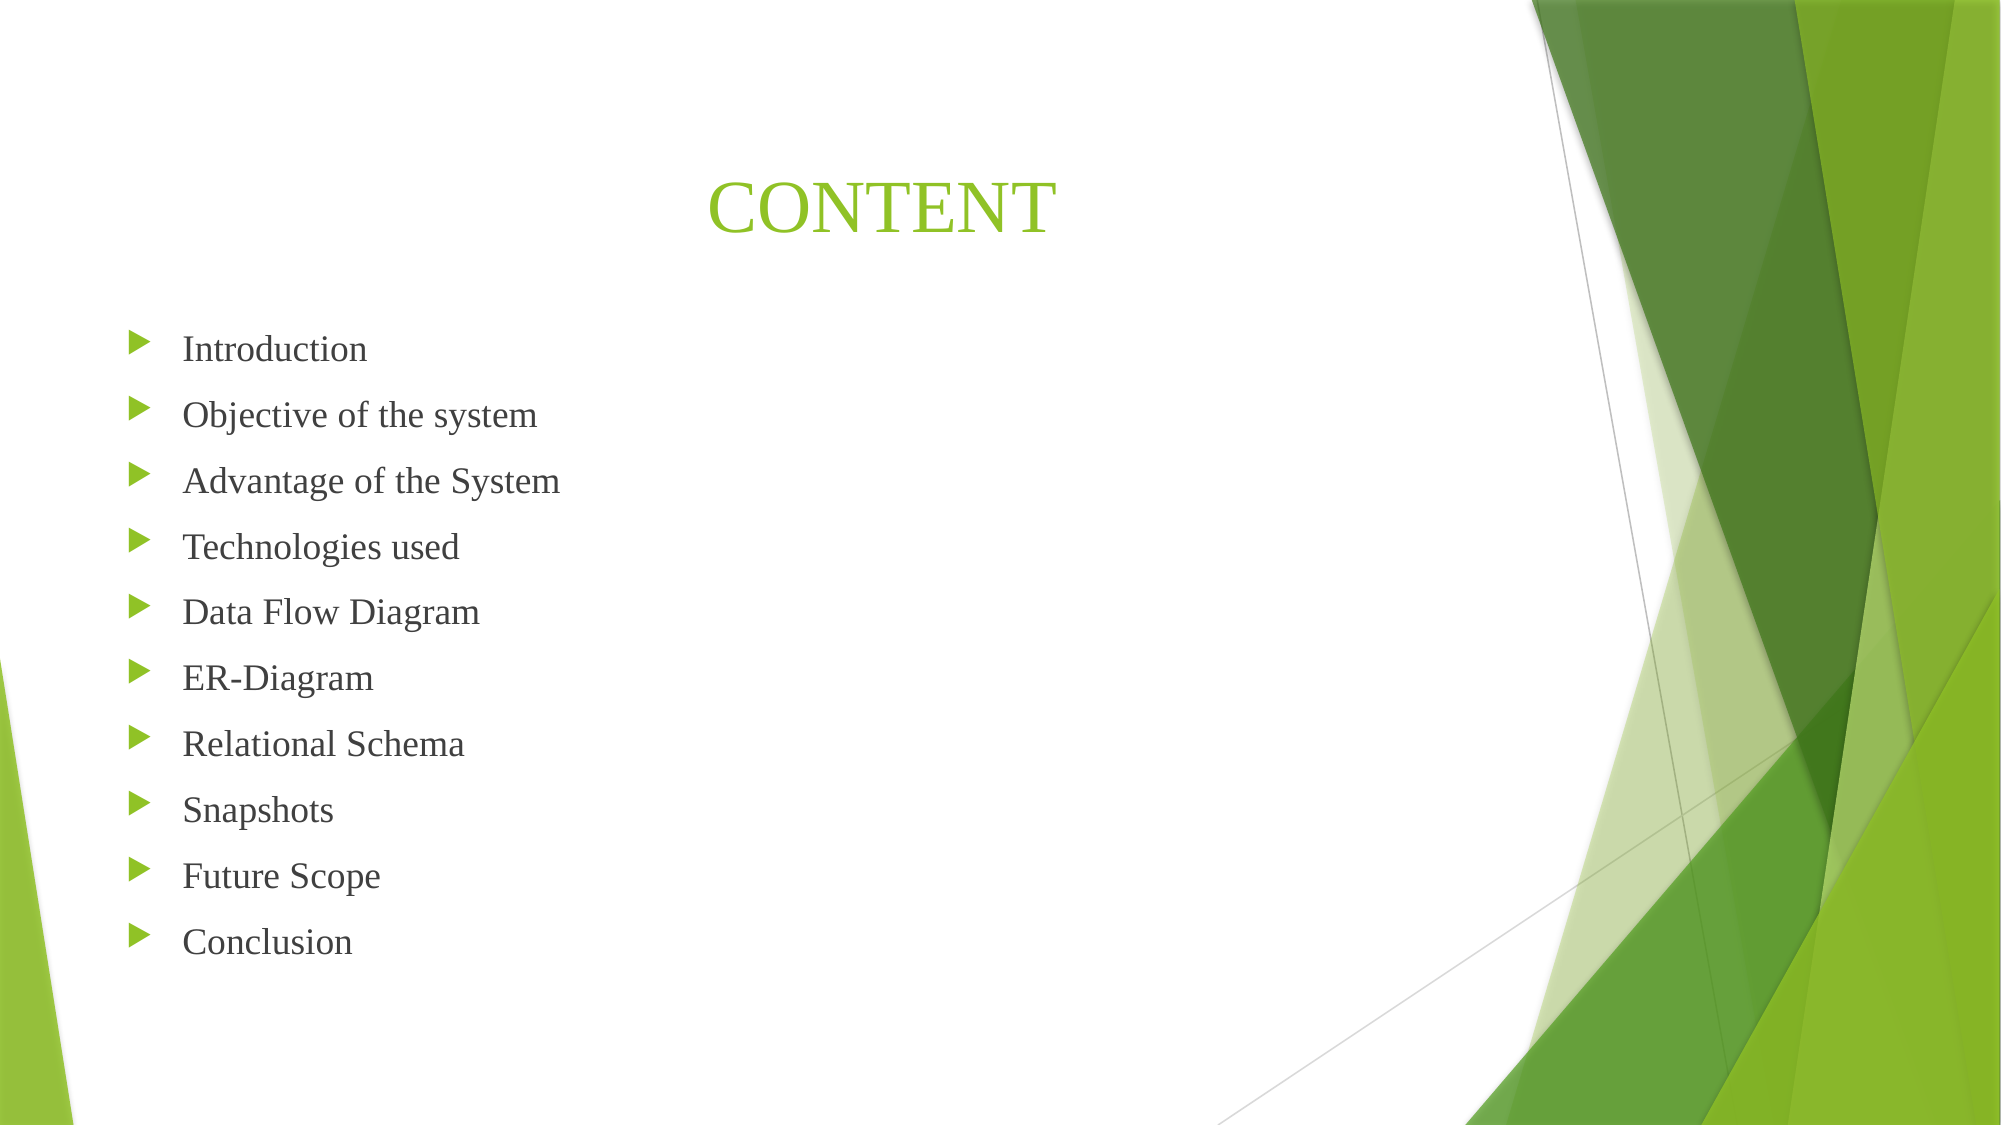

# CONTENT
Introduction
Objective of the system
Advantage of the System
Technologies used
Data Flow Diagram
ER-Diagram
Relational Schema
Snapshots
Future Scope
Conclusion